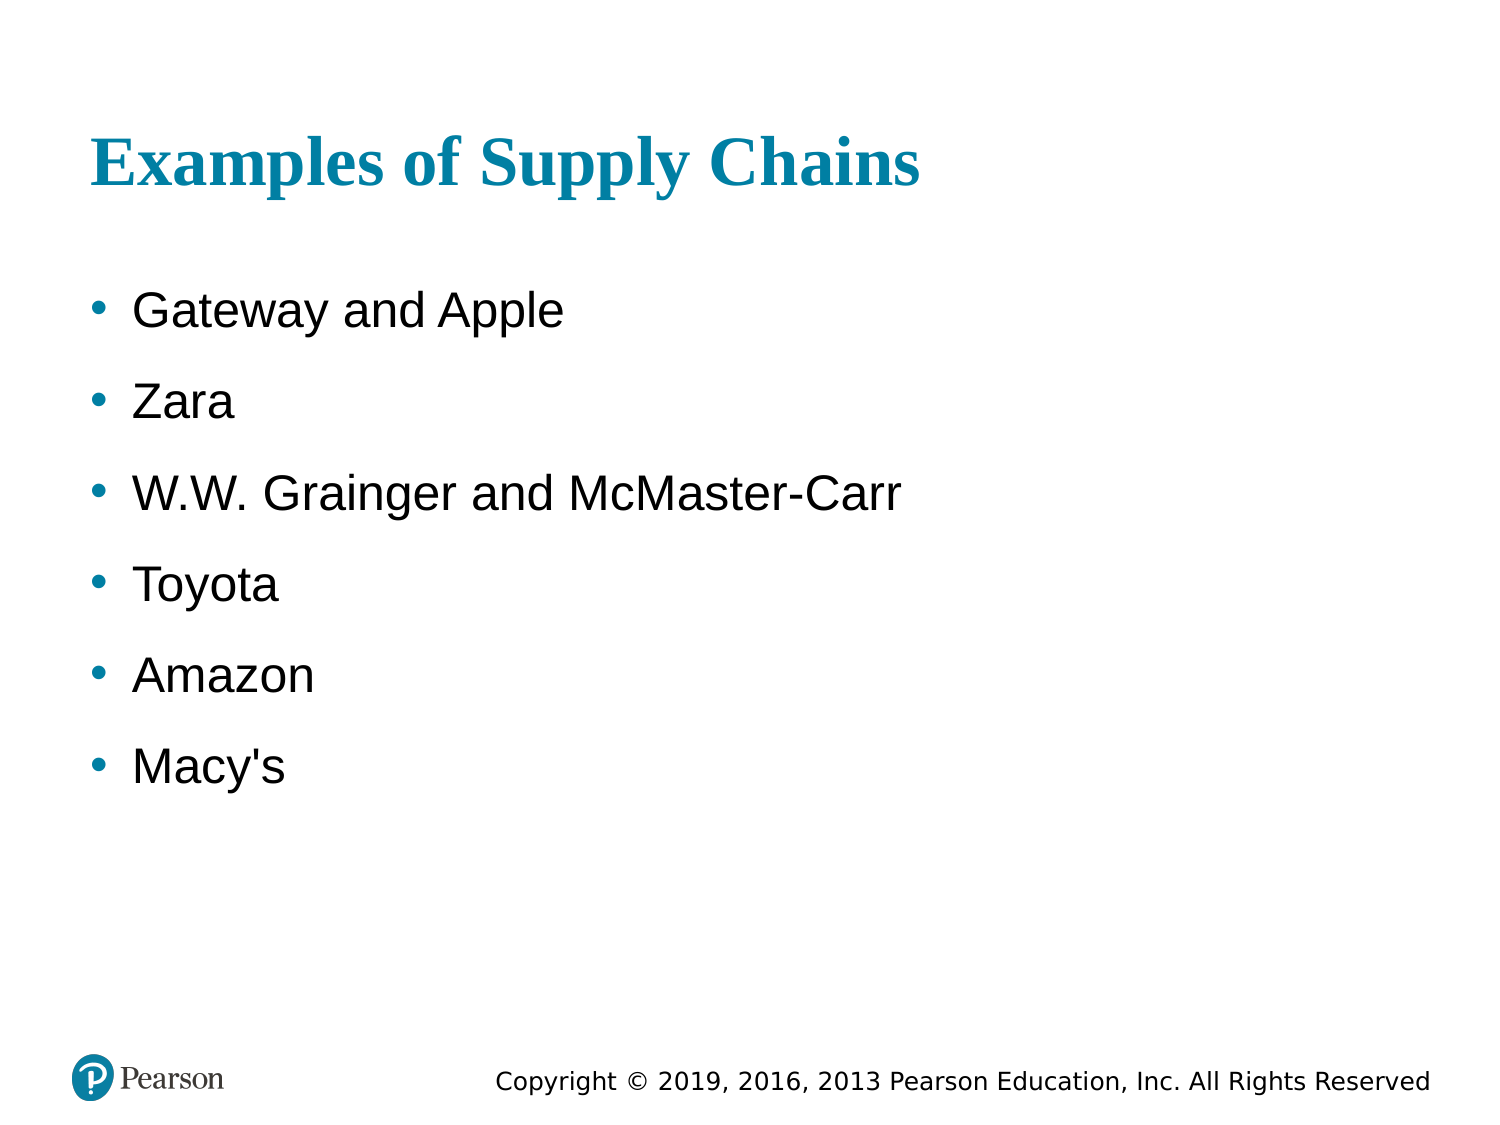

# Examples of Supply Chains
Gateway and Apple
Zara
W.W. Grainger and McMaster-Carr
Toyota
Amazon
Macy's